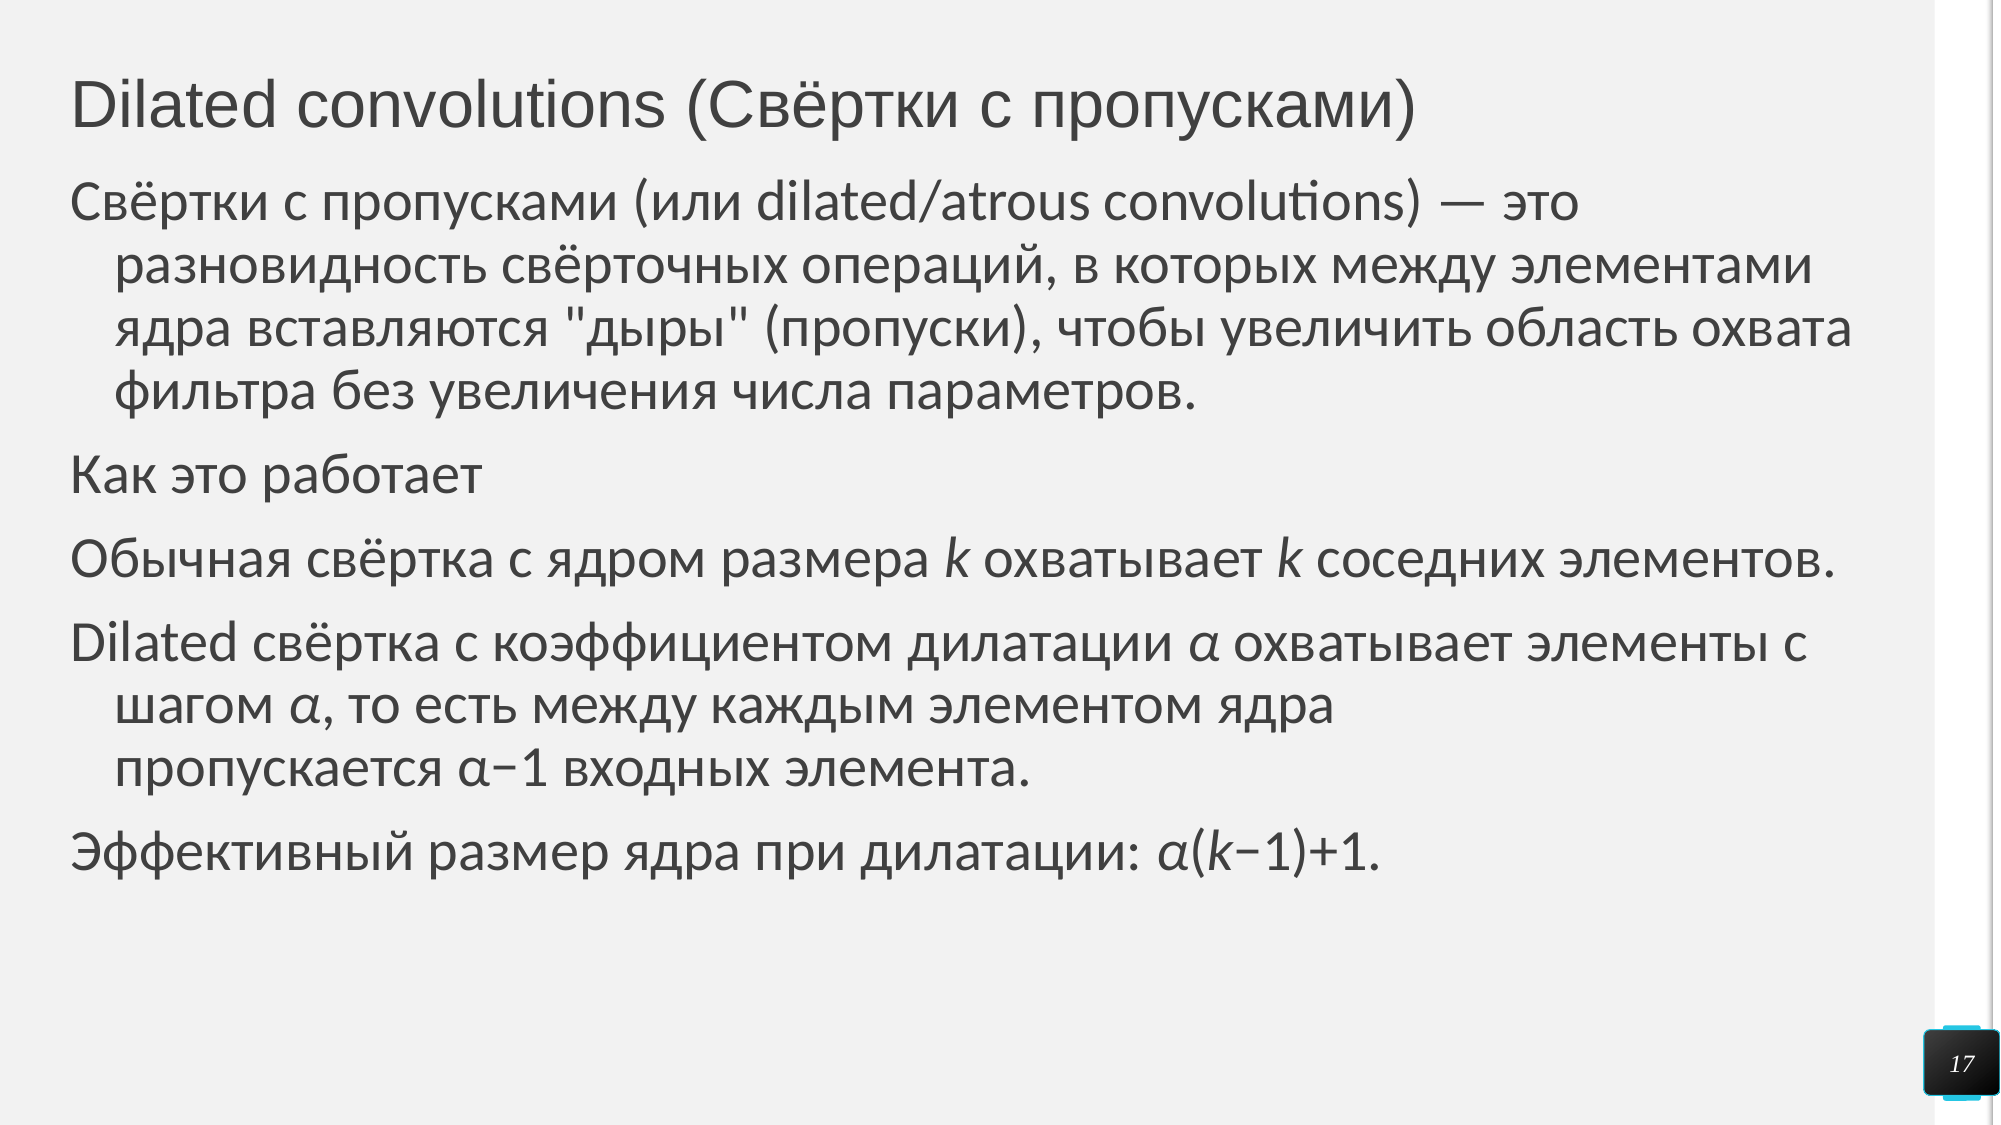

# Dilated convolutions (Свёртки с пропусками)
Свёртки с пропусками (или dilated/atrous convolutions) — это разновидность свёрточных операций, в которых между элементами ядра вставляются "дыры" (пропуски), чтобы увеличить область охвата фильтра без увеличения числа параметров.
Как это работает
Обычная свёртка с ядром размера k охватывает k соседних элементов.
Dilated свёртка с коэффициентом дилатации α охватывает элементы с шагом α, то есть между каждым элементом ядра пропускается α−1 входных элемента.
Эффективный размер ядра при дилатации: α(k−1)+1.
17